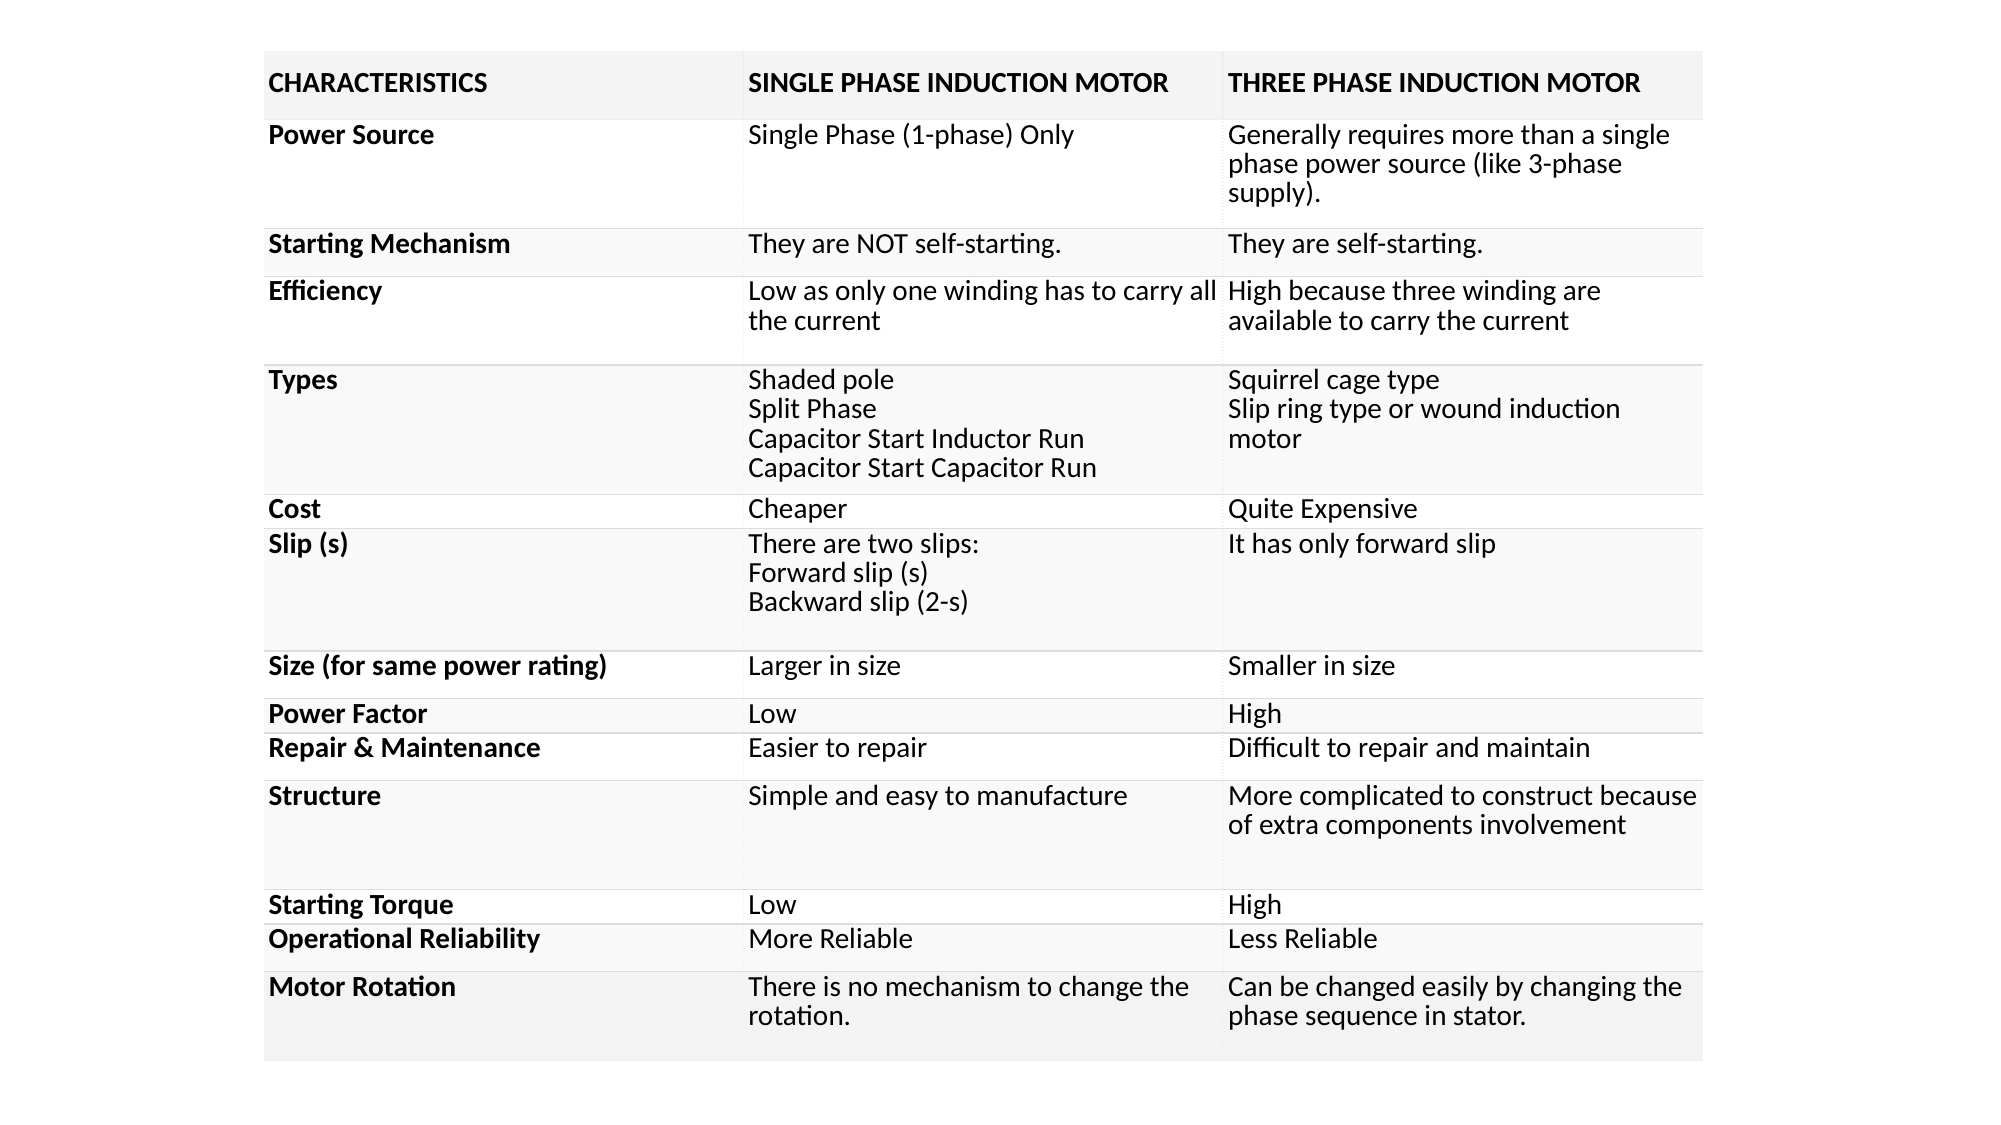

| CHARACTERISTICS | SINGLE PHASE INDUCTION MOTOR | THREE PHASE INDUCTION MOTOR |
| --- | --- | --- |
| Power Source | Single Phase (1-phase) Only | Generally requires more than a single phase power source (like 3-phase supply). |
| Starting Mechanism | They are NOT self-starting. | They are self-starting. |
| Efficiency | Low as only one winding has to carry all the current | High because three winding are available to carry the current |
| Types | Shaded pole Split Phase Capacitor Start Inductor Run Capacitor Start Capacitor Run | Squirrel cage type Slip ring type or wound induction motor |
| Cost | Cheaper | Quite Expensive |
| Slip (s) | There are two slips: Forward slip (s) Backward slip (2-s) | It has only forward slip |
| Size (for same power rating) | Larger in size | Smaller in size |
| Power Factor | Low | High |
| Repair & Maintenance | Easier to repair | Difficult to repair and maintain |
| Structure | Simple and easy to manufacture | More complicated to construct because of extra components involvement |
| Starting Torque | Low | High |
| Operational Reliability | More Reliable | Less Reliable |
| Motor Rotation | There is no mechanism to change the rotation. | Can be changed easily by changing the phase sequence in stator. |